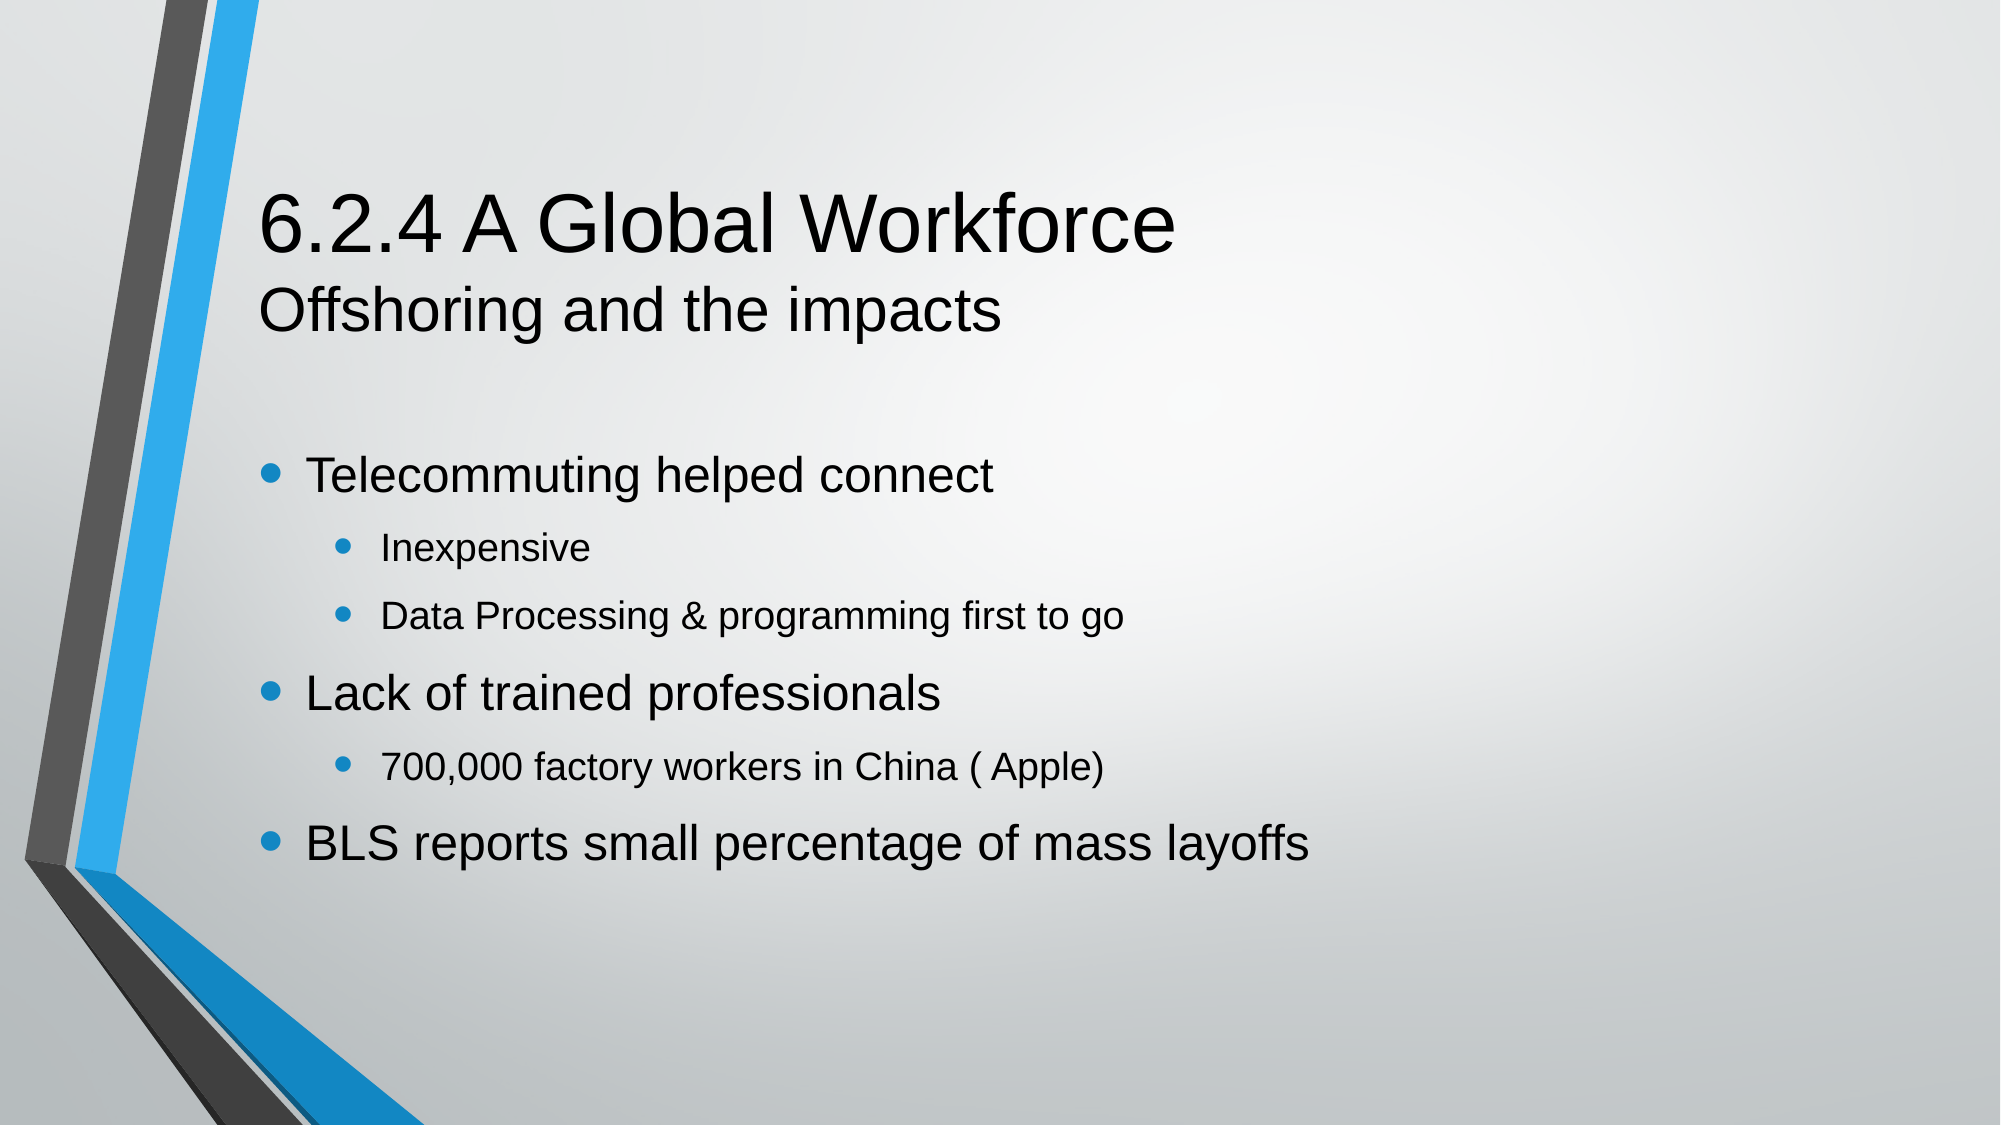

# 6.2.4 A Global Workforce Offshoring and the impacts
Telecommuting helped connect
Inexpensive
Data Processing & programming first to go
Lack of trained professionals
700,000 factory workers in China ( Apple)
BLS reports small percentage of mass layoffs